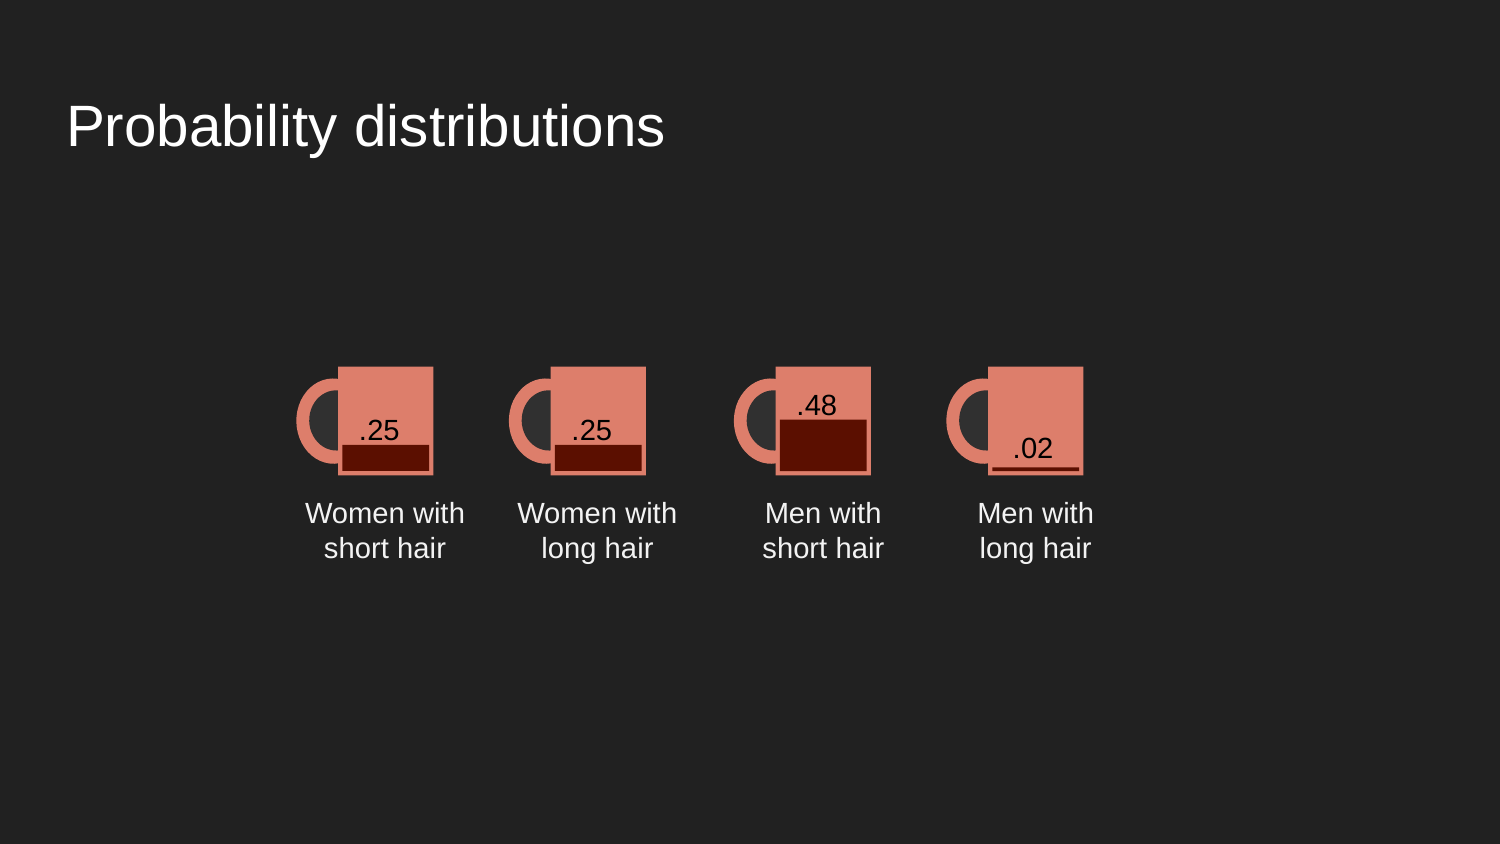

# Probability distributions

.48
.25
.25
.02

Women with short hair
Women with long hair
Men with short hair
Men with long hair